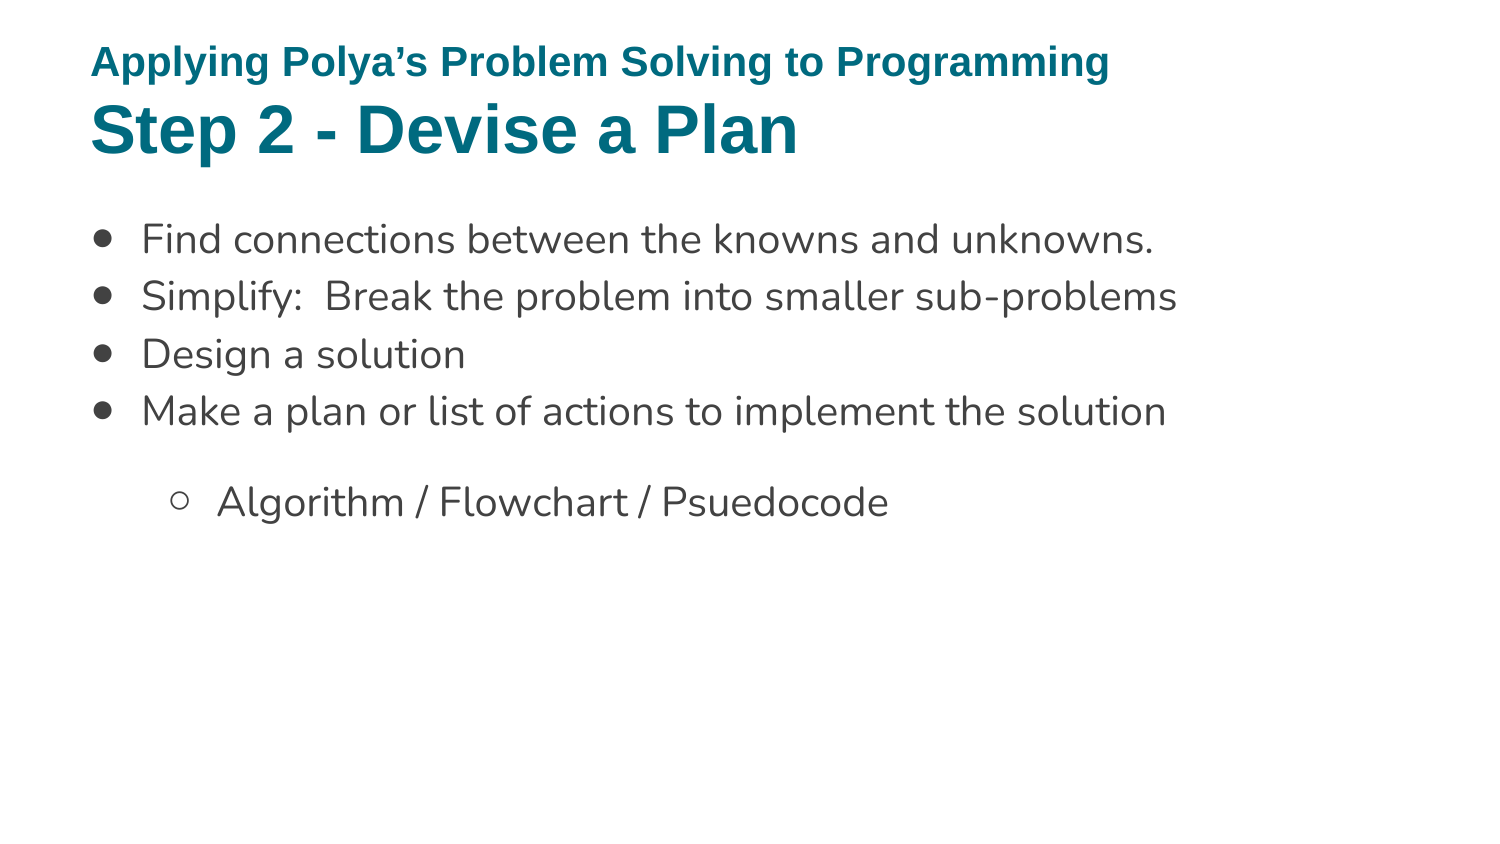

# Applying Polya’s Problem Solving to Programming Step 2 - Devise a Plan
Find connections between the knowns and unknowns.
Simplify:  Break the problem into smaller sub-problems
Design a solution
Make a plan or list of actions to implement the solution
Algorithm / Flowchart / Psuedocode